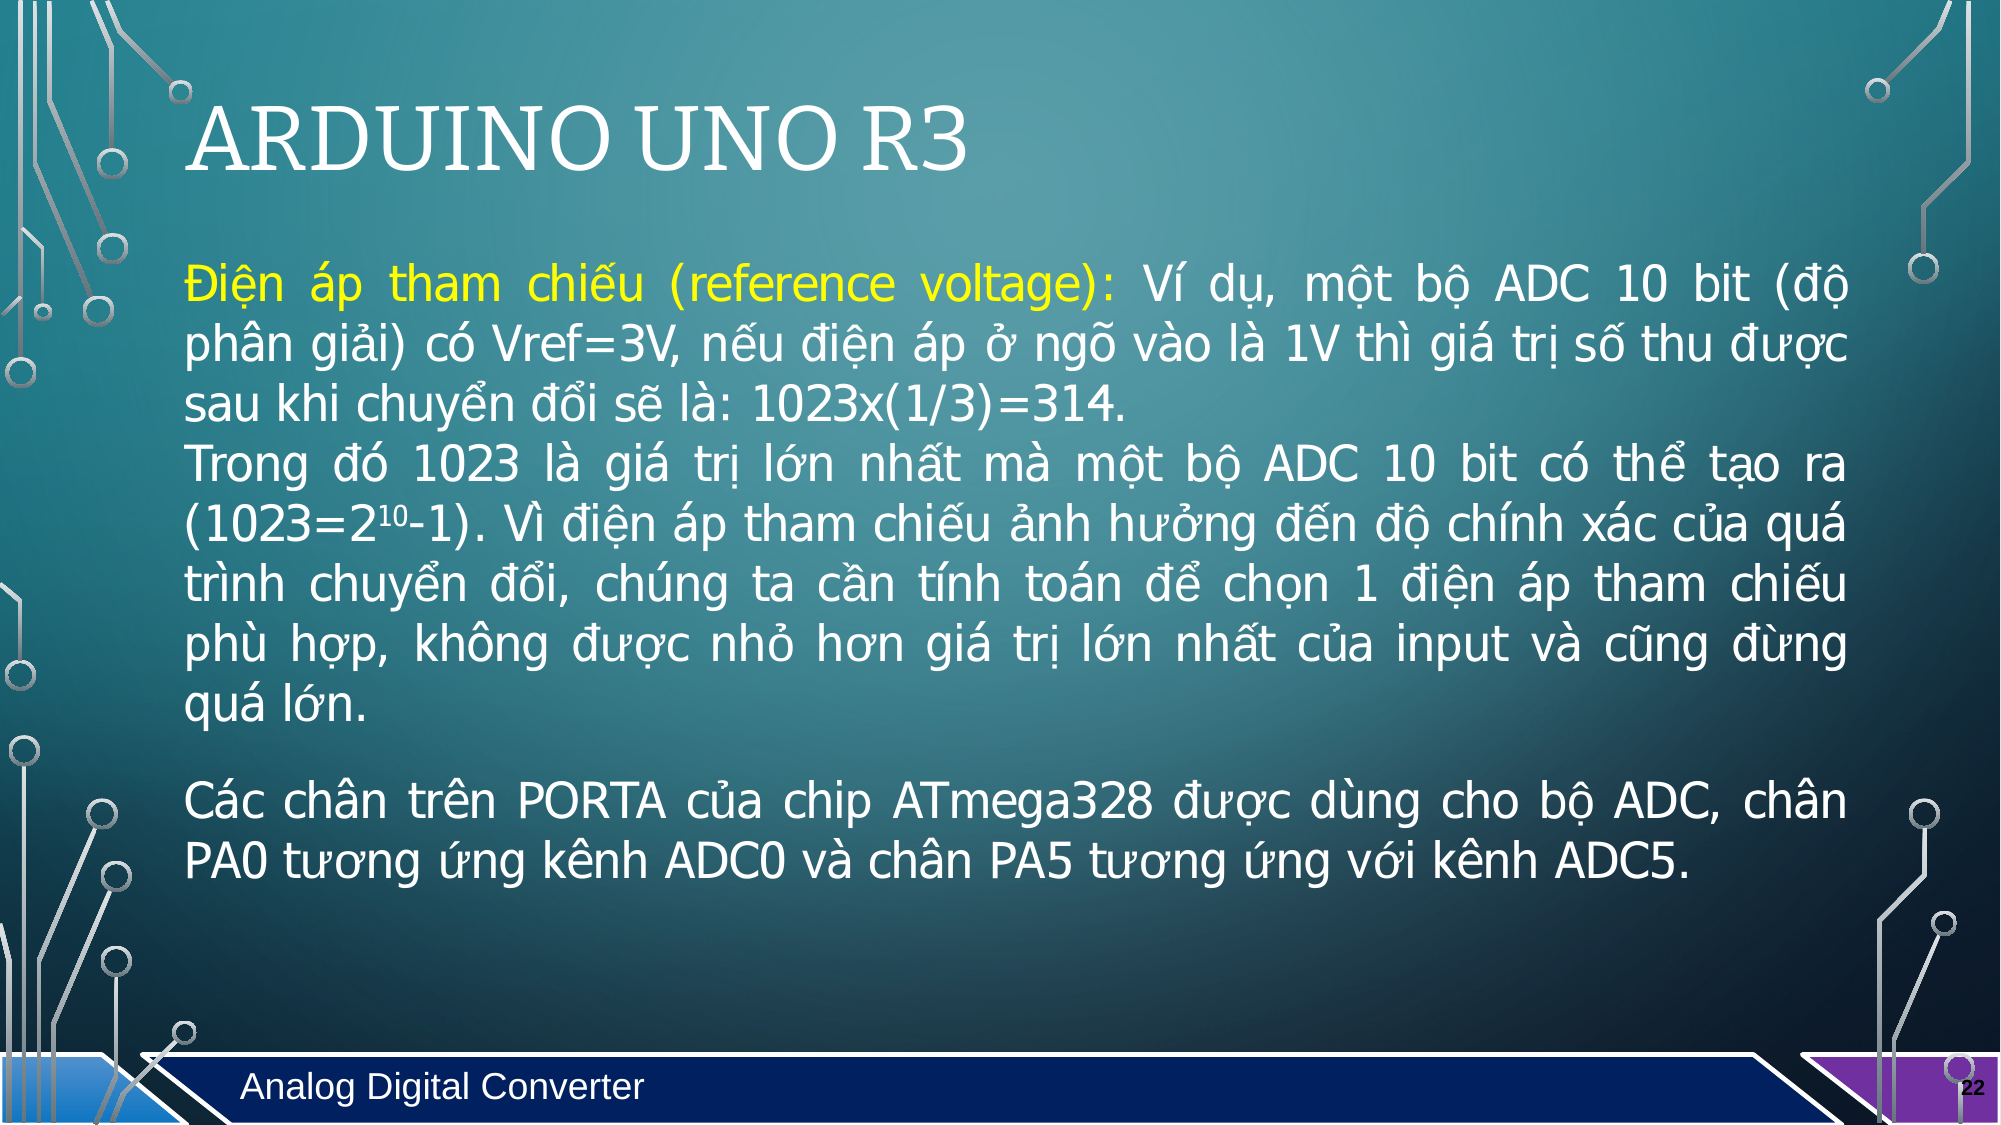

# Arduino Uno r3
Điện áp tham chiếu (reference voltage): Ví dụ, một bộ ADC 10 bit (độ phân giải) có Vref=3V, nếu điện áp ở ngõ vào là 1V thì giá trị số thu được sau khi chuyển đổi sẽ là: 1023x(1/3)=314.
Trong đó 1023 là giá trị lớn nhất mà một bộ ADC 10 bit có thể tạo ra (1023=210-1). Vì điện áp tham chiếu ảnh hưởng đến độ chính xác của quá trình chuyển đổi, chúng ta cần tính toán để chọn 1 điện áp tham chiếu phù hợp, không được nhỏ hơn giá trị lớn nhất của input và cũng đừng quá lớn.
Các chân trên PORTA của chip ATmega328 được dùng cho bộ ADC, chân PA0 tương ứng kênh ADC0 và chân PA5 tương ứng với kênh ADC5.
Analog Digital Converter